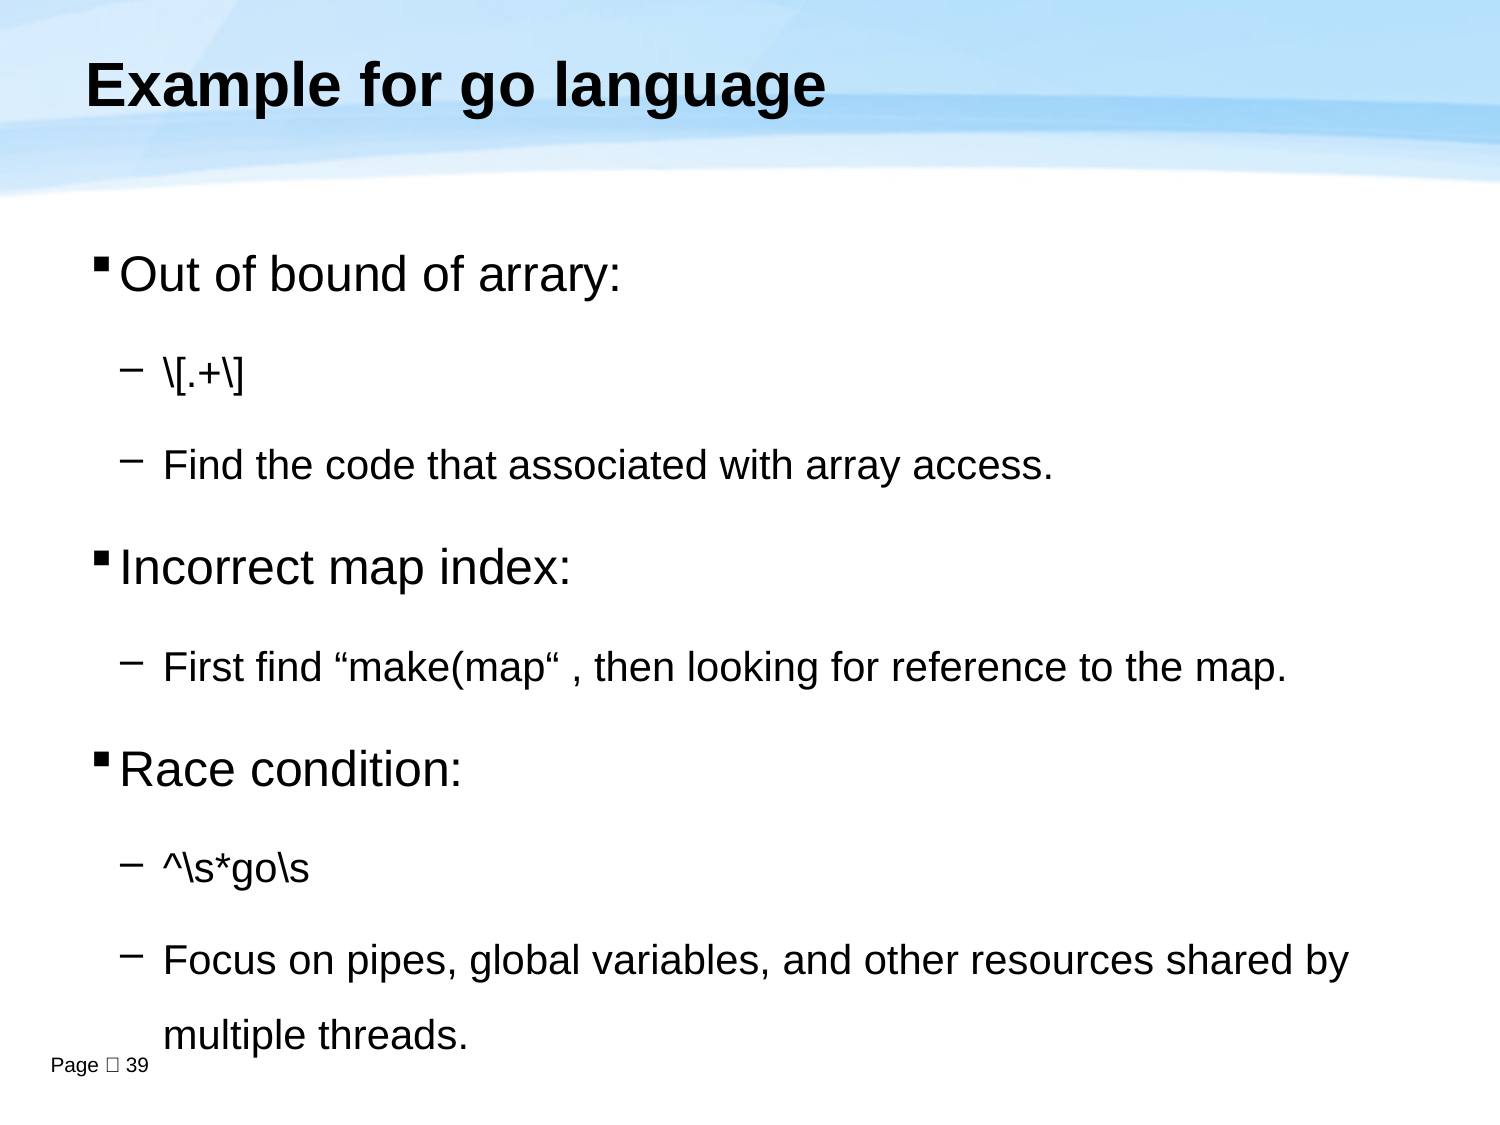

# Example for go language
Out of bound of arrary:
\[.+\]
Find the code that associated with array access.
Incorrect map index:
First find “make(map“ , then looking for reference to the map.
Race condition:
^\s*go\s
Focus on pipes, global variables, and other resources shared by multiple threads.